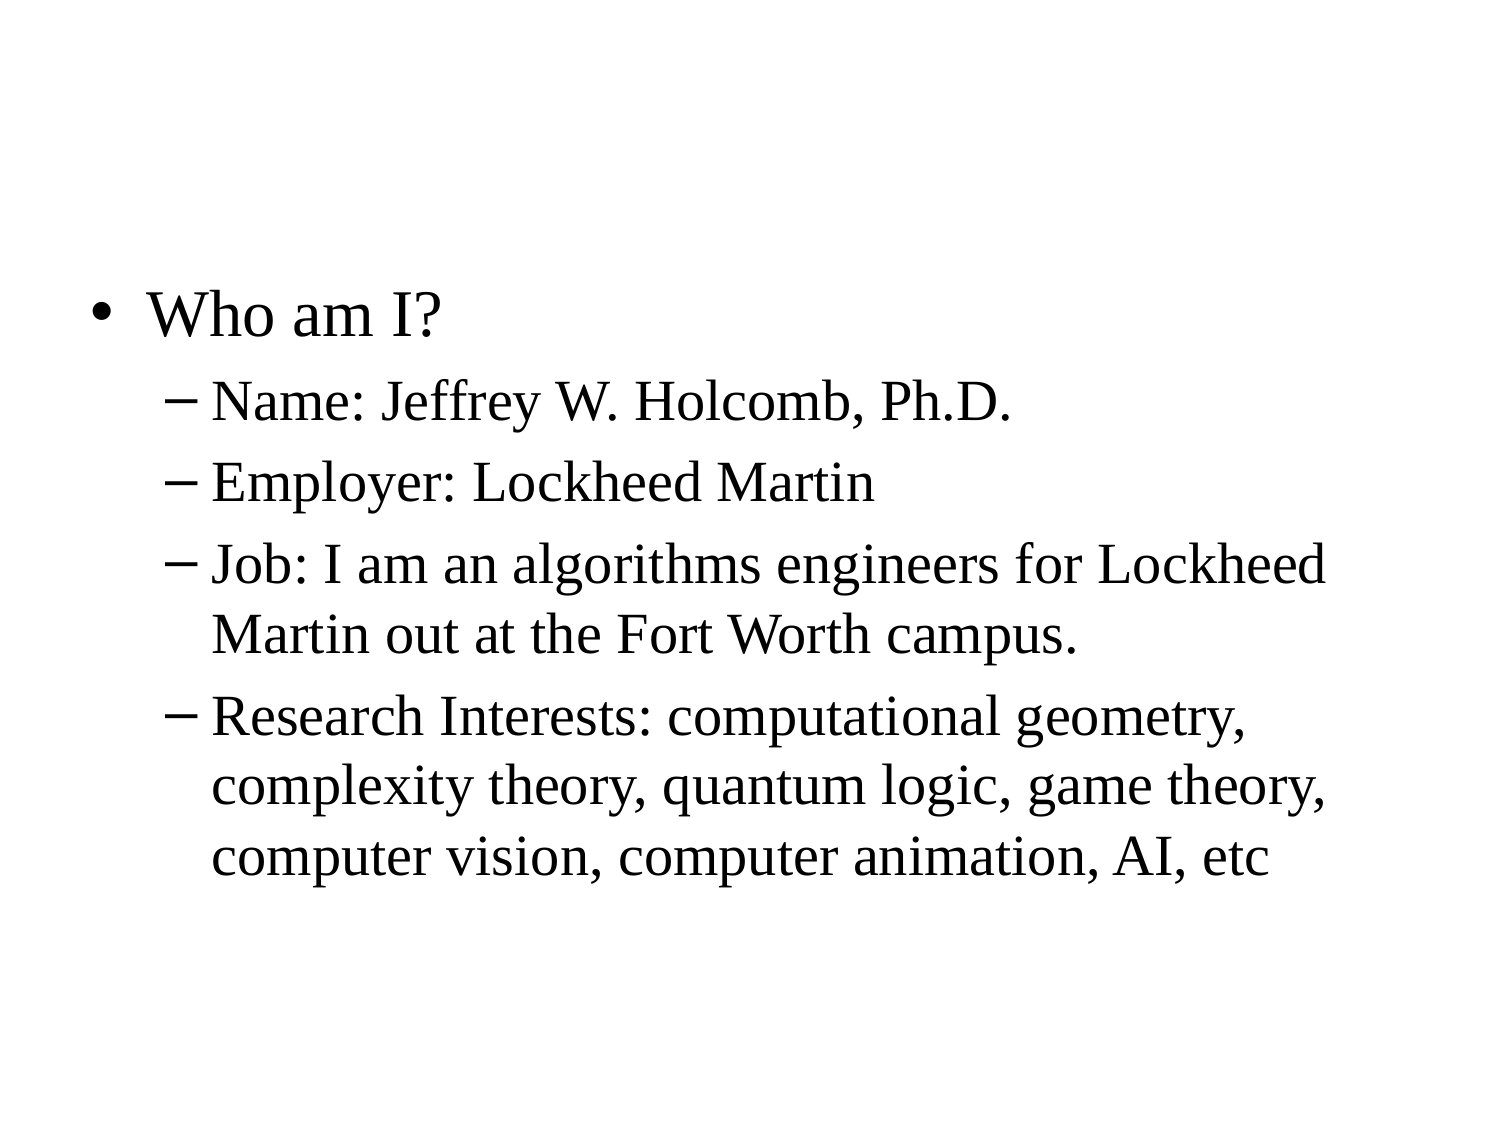

#
Who am I?
Name: Jeffrey W. Holcomb, Ph.D.
Employer: Lockheed Martin
Job: I am an algorithms engineers for Lockheed Martin out at the Fort Worth campus.
Research Interests: computational geometry, complexity theory, quantum logic, game theory, computer vision, computer animation, AI, etc